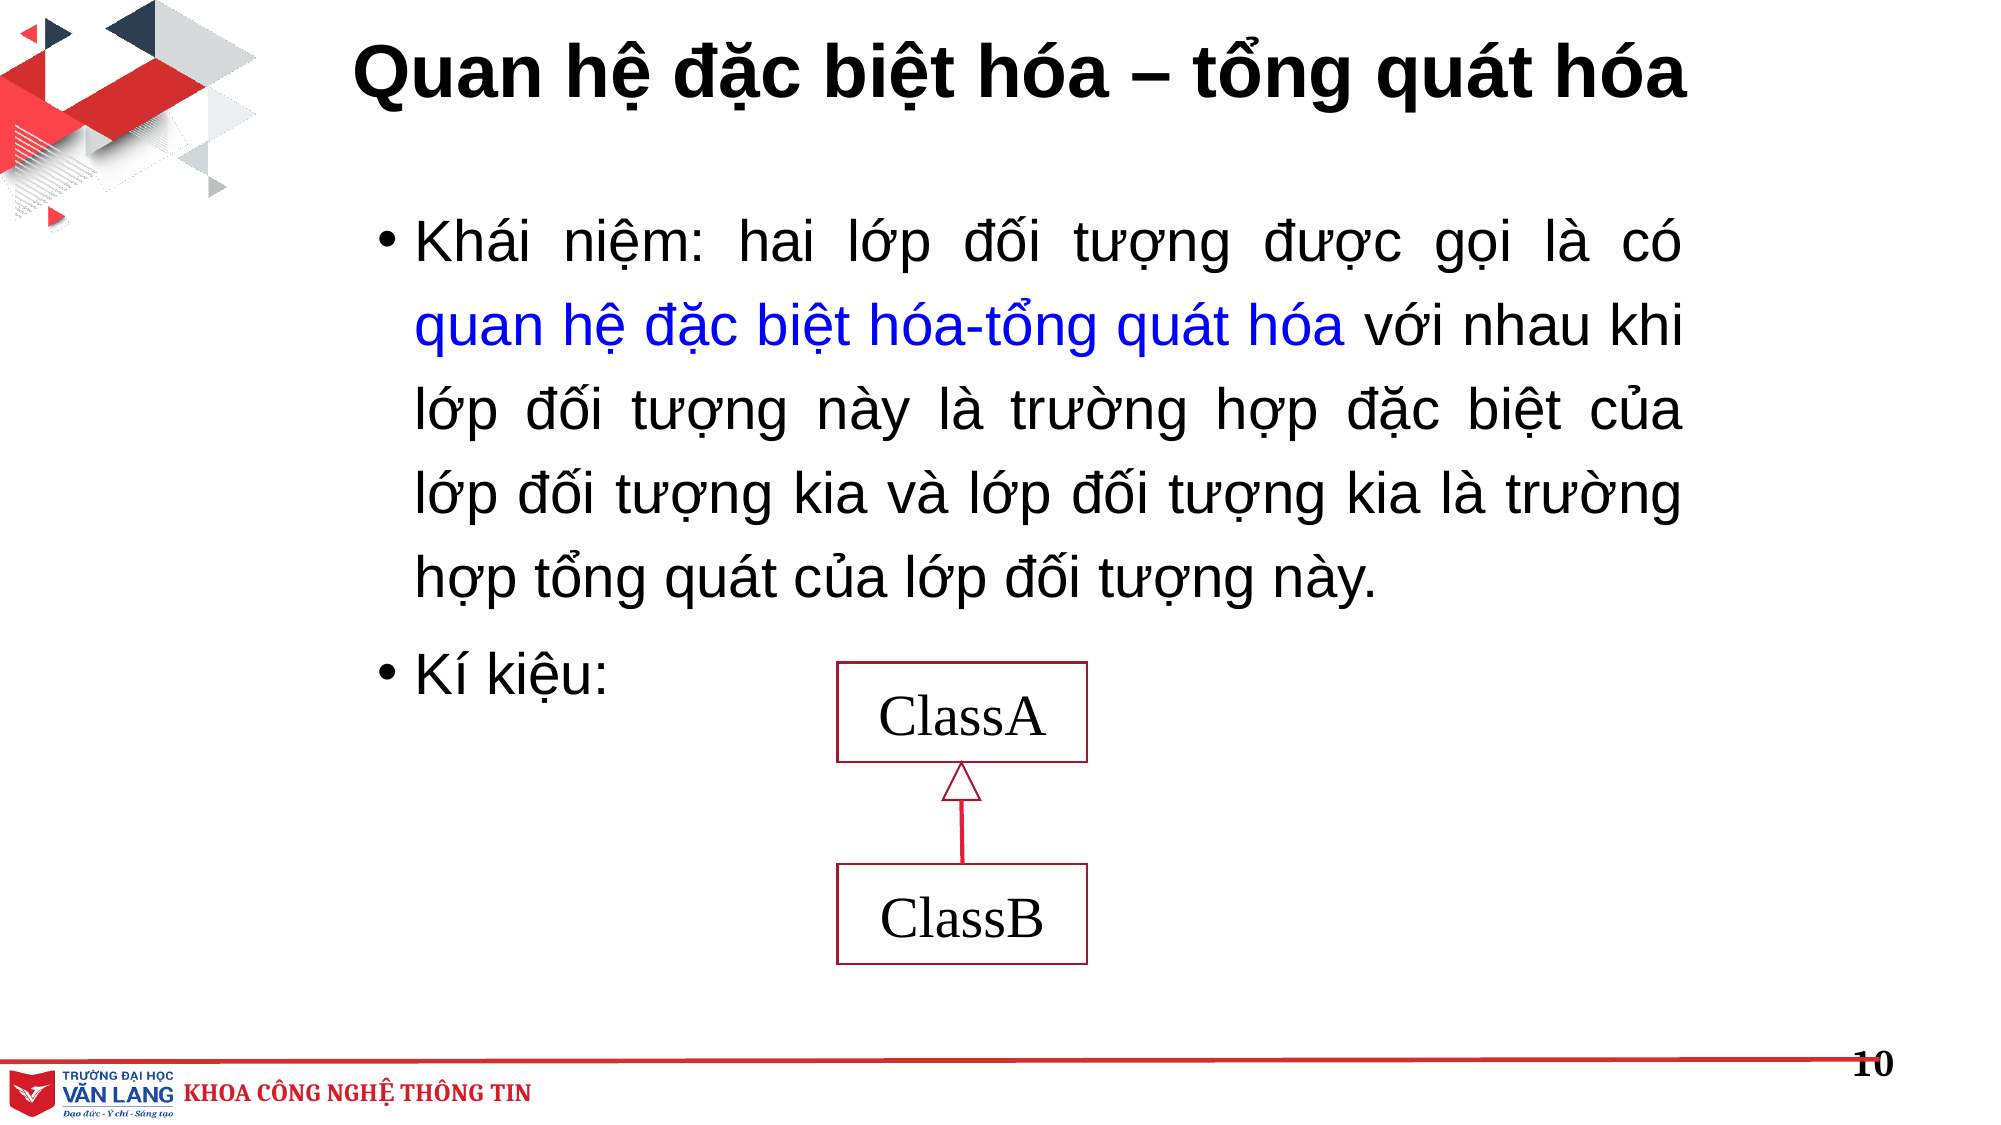

# Quan hệ đặc biệt hóa – tổng quát hóa
Khái niệm: hai lớp đối tượng được gọi là có quan hệ đặc biệt hóa-tổng quát hóa với nhau khi lớp đối tượng này là trường hợp đặc biệt của lớp đối tượng kia và lớp đối tượng kia là trường hợp tổng quát của lớp đối tượng này.
Kí kiệu:
ClassA

ClassB